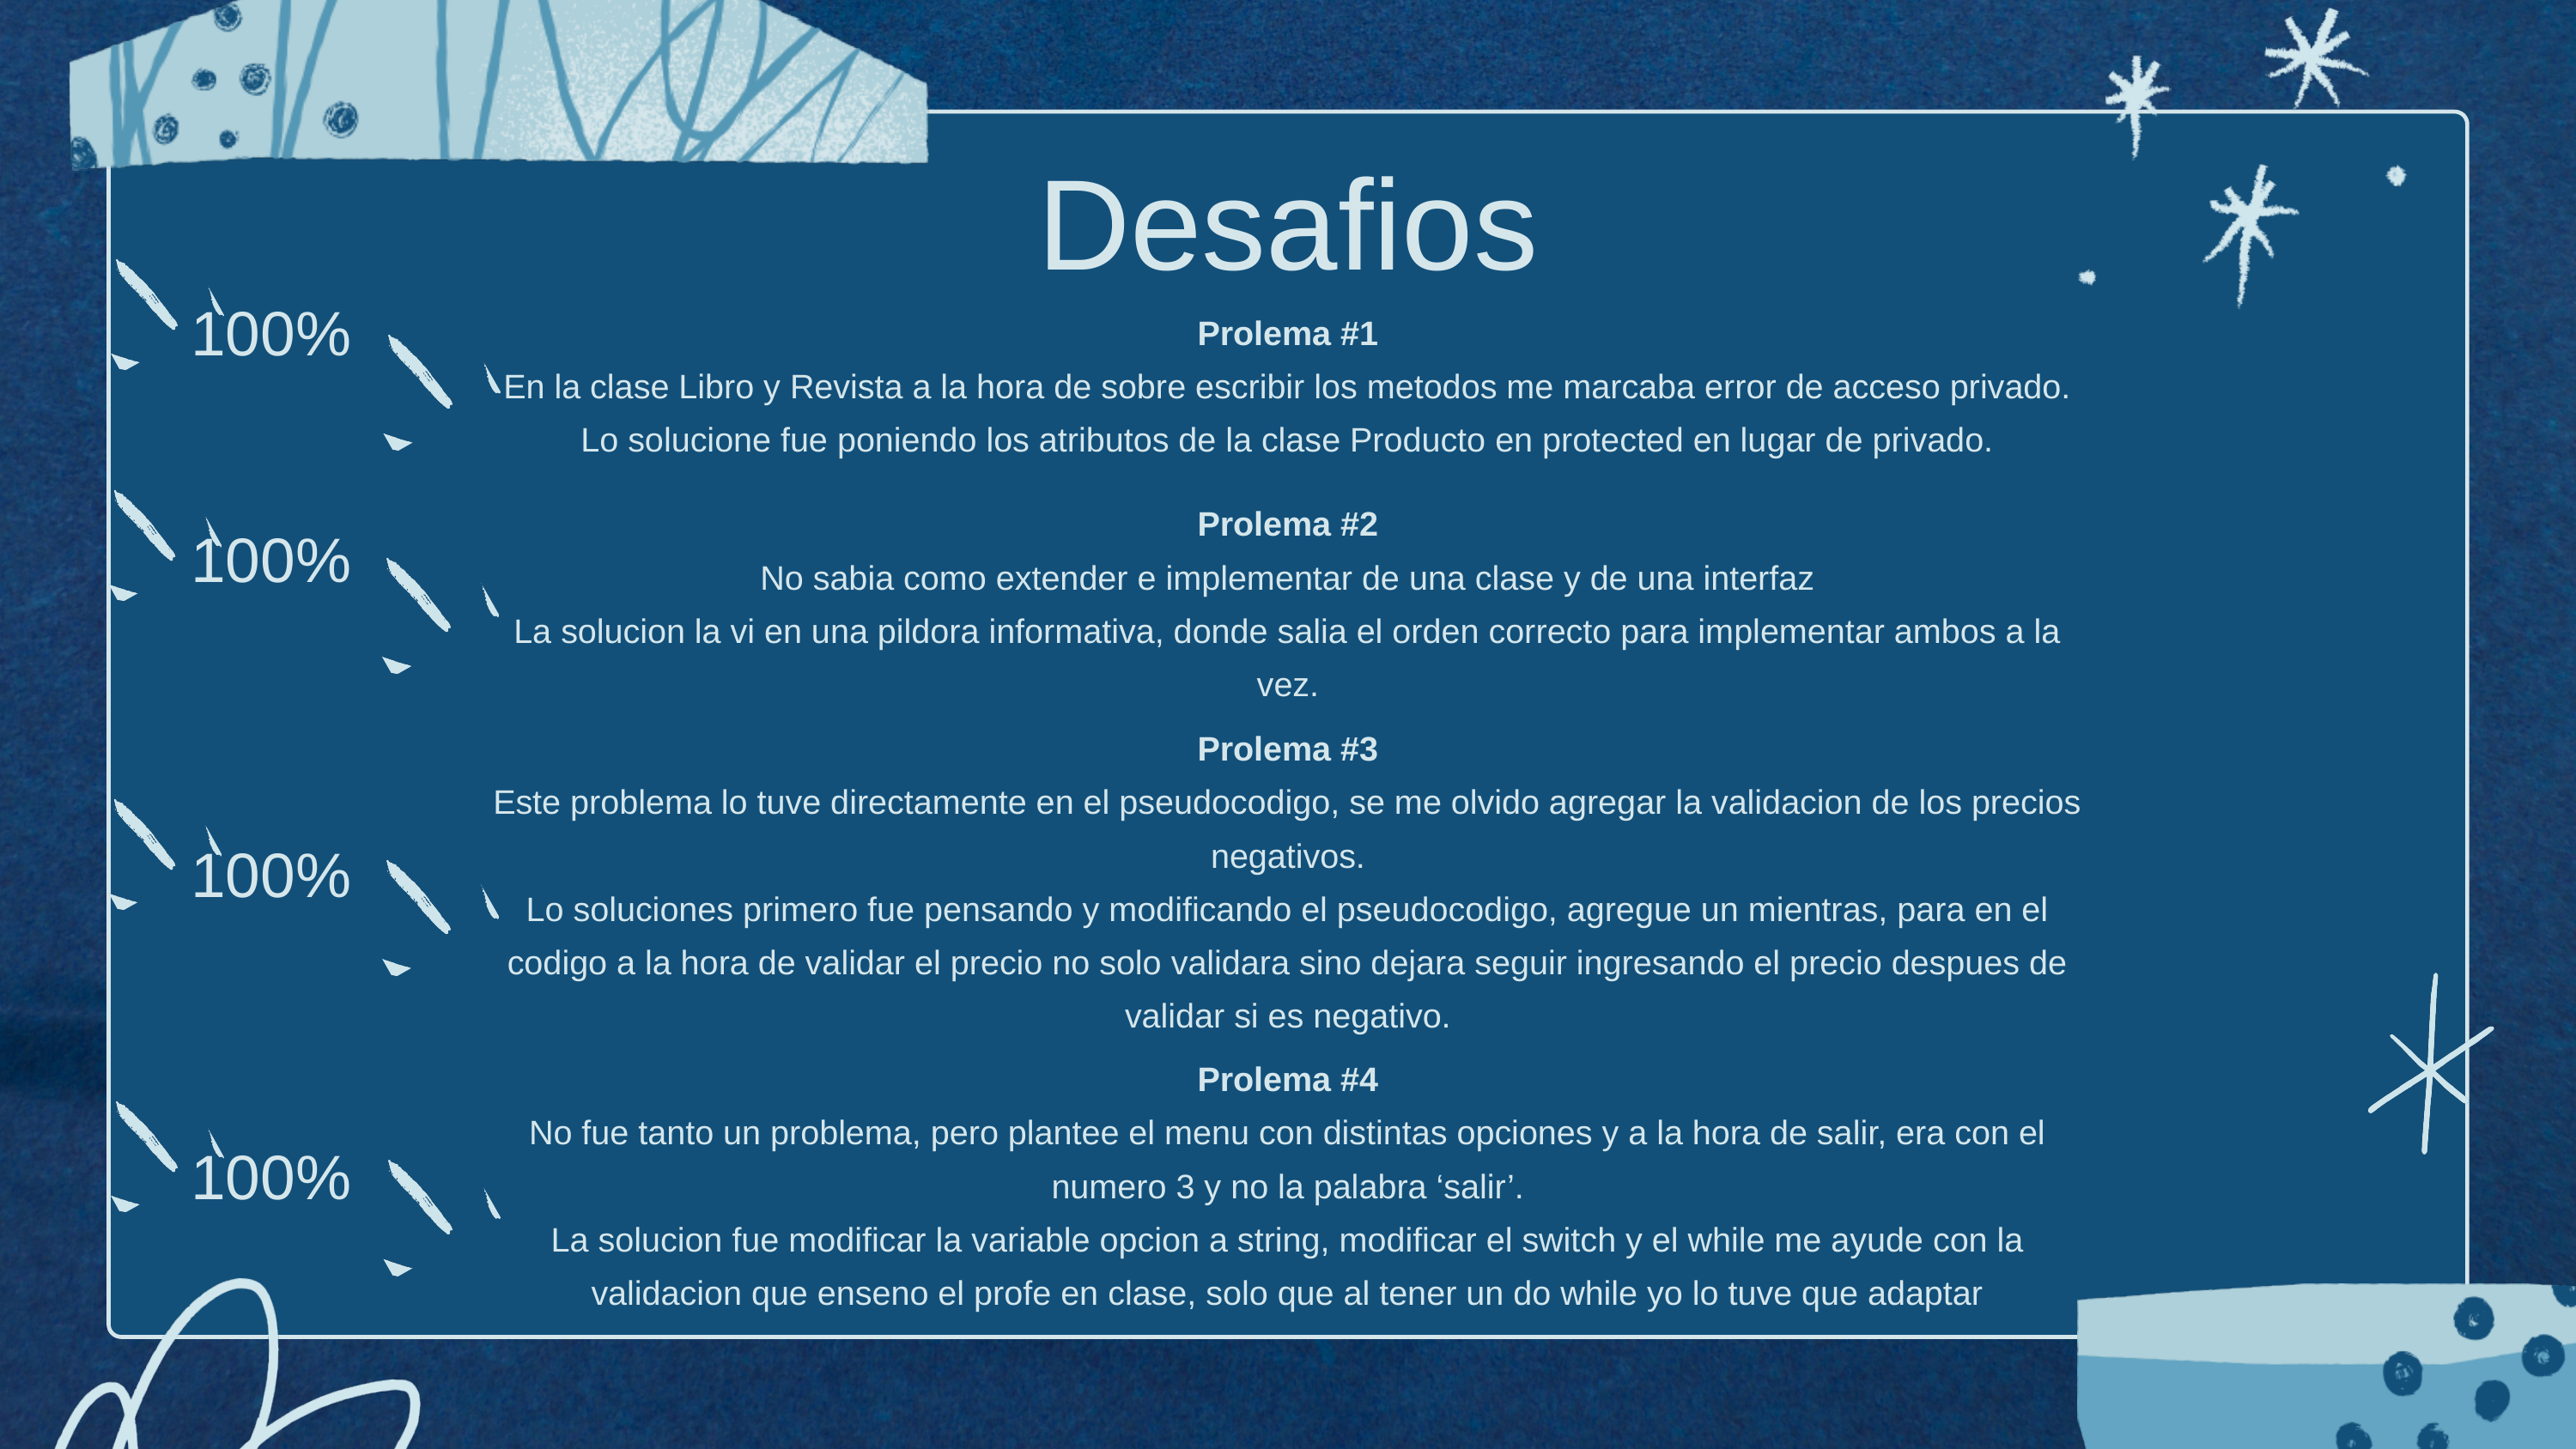

Desafios

100%
Prolema #1
En la clase Libro y Revista a la hora de sobre escribir los metodos me marcaba error de acceso privado.
Lo solucione fue poniendo los atributos de la clase Producto en protected en lugar de privado.

Prolema #2
No sabia como extender e implementar de una clase y de una interfaz
La solucion la vi en una pildora informativa, donde salia el orden correcto para implementar ambos a la vez.
100%

Prolema #3
Este problema lo tuve directamente en el pseudocodigo, se me olvido agregar la validacion de los precios negativos.
Lo soluciones primero fue pensando y modificando el pseudocodigo, agregue un mientras, para en el codigo a la hora de validar el precio no solo validara sino dejara seguir ingresando el precio despues de validar si es negativo.

100%

Prolema #4
No fue tanto un problema, pero plantee el menu con distintas opciones y a la hora de salir, era con el numero 3 y no la palabra ‘salir’.
La solucion fue modificar la variable opcion a string, modificar el switch y el while me ayude con la validacion que enseno el profe en clase, solo que al tener un do while yo lo tuve que adaptar

100%